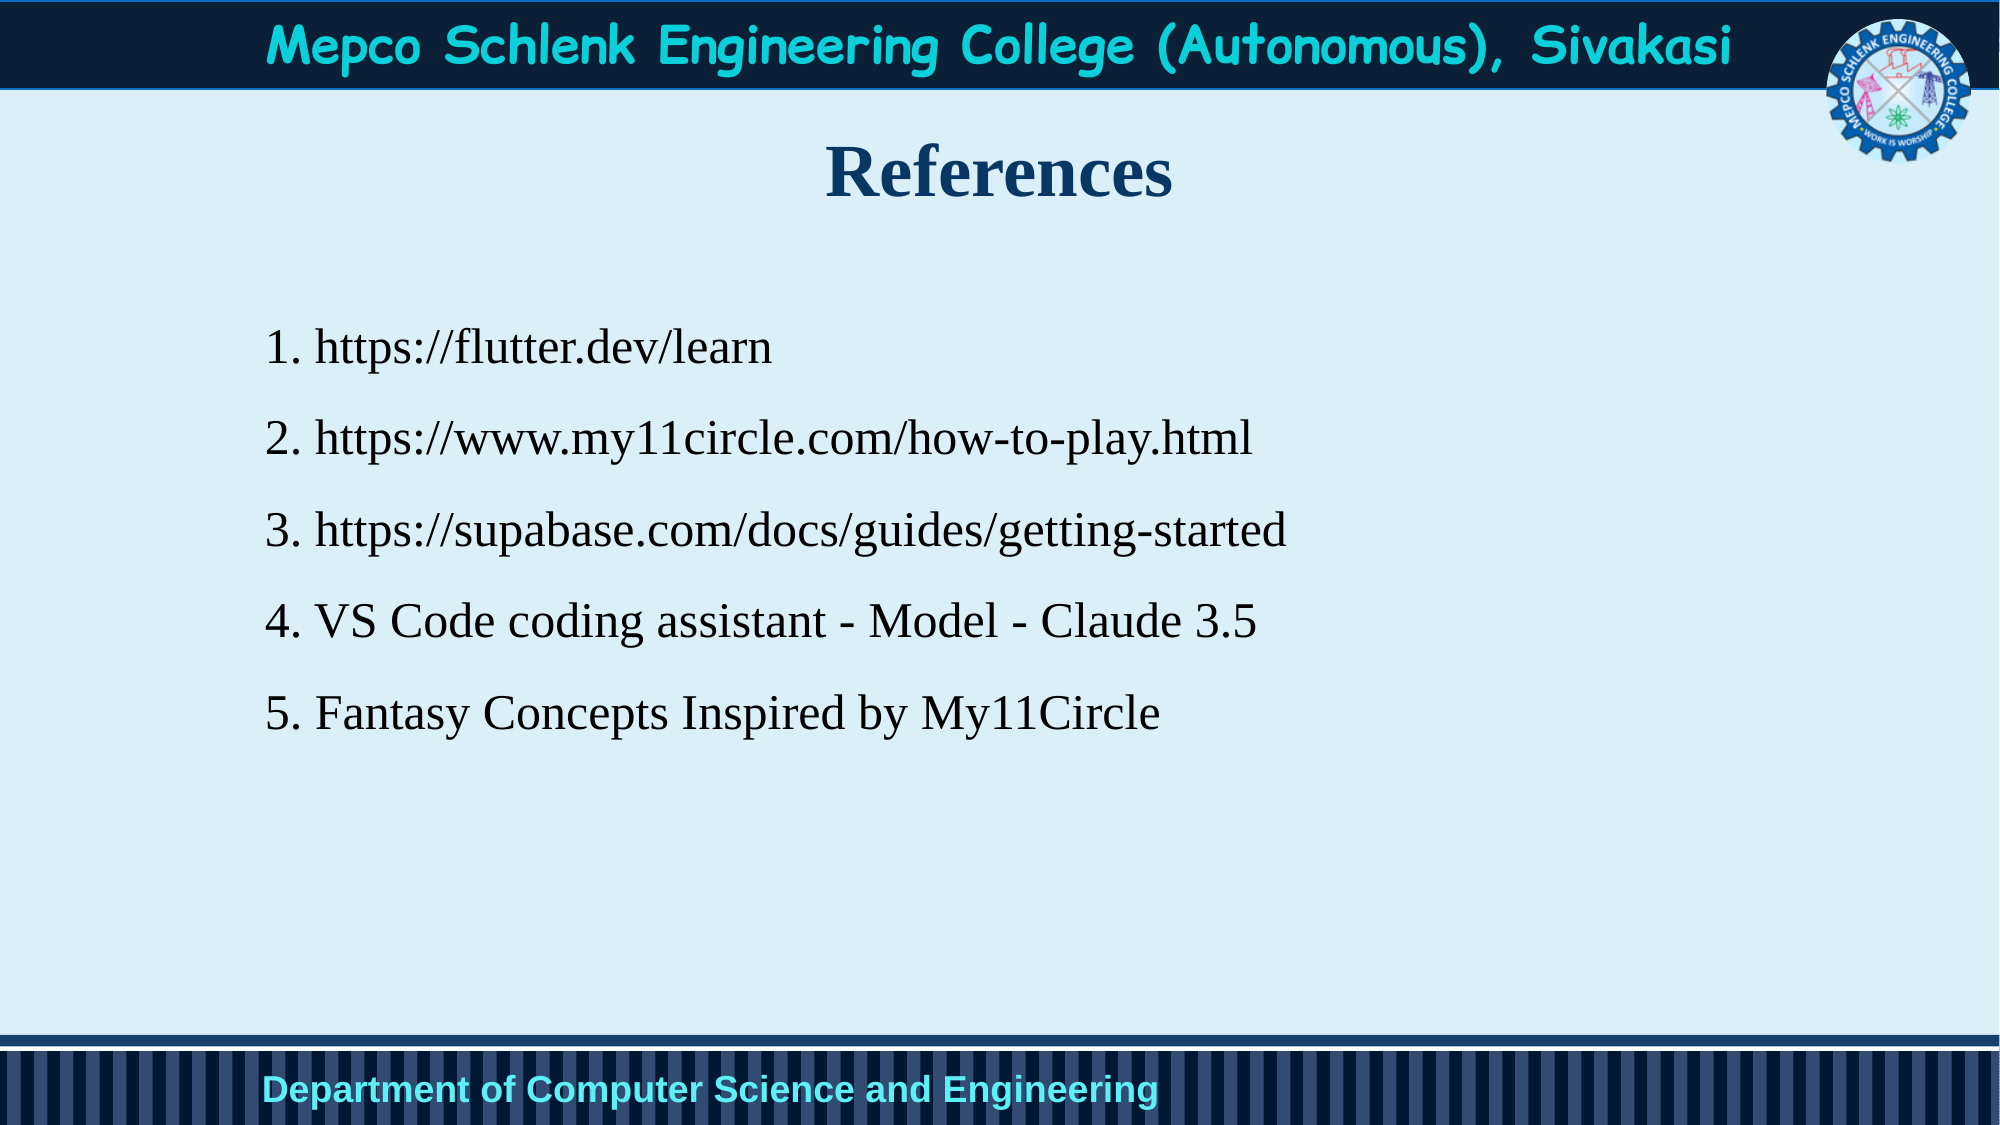

# References
1. https://flutter.dev/learn
2. https://www.my11circle.com/how-to-play.html
3. https://supabase.com/docs/guides/getting-started
4. VS Code coding assistant - Model - Claude 3.5
5. Fantasy Concepts Inspired by My11Circle
Department of Computer Science and Engineering

21